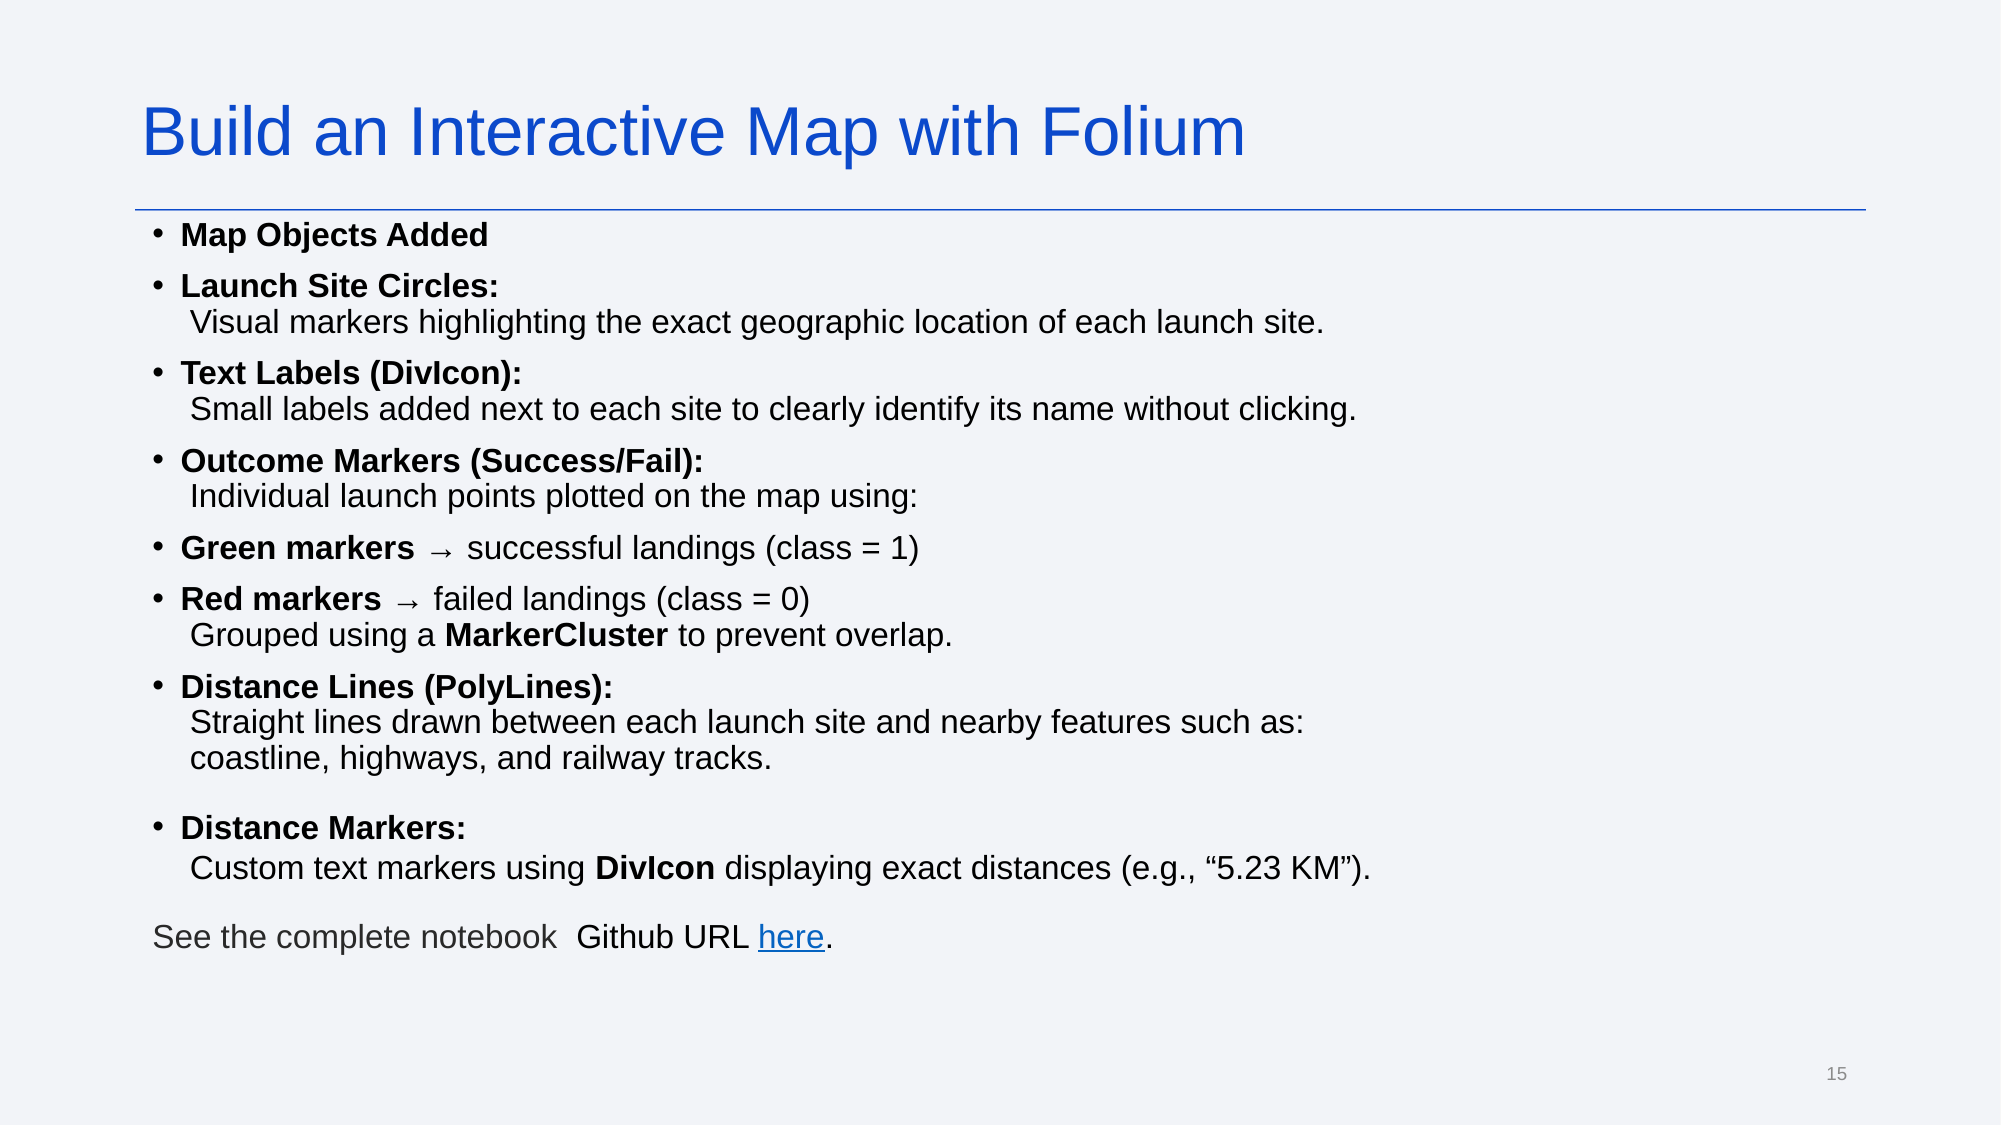

Build an Interactive Map with Folium
Map Objects Added
Launch Site Circles:
 Visual markers highlighting the exact geographic location of each launch site.
Text Labels (DivIcon):
 Small labels added next to each site to clearly identify its name without clicking.
Outcome Markers (Success/Fail):
 Individual launch points plotted on the map using:
Green markers → successful landings (class = 1)
Red markers → failed landings (class = 0)
 Grouped using a MarkerCluster to prevent overlap.
Distance Lines (PolyLines):
 Straight lines drawn between each launch site and nearby features such as:
 coastline, highways, and railway tracks.
Distance Markers:
 Custom text markers using DivIcon displaying exact distances (e.g., “5.23 KM”).
See the complete notebook  Github URL here.

15